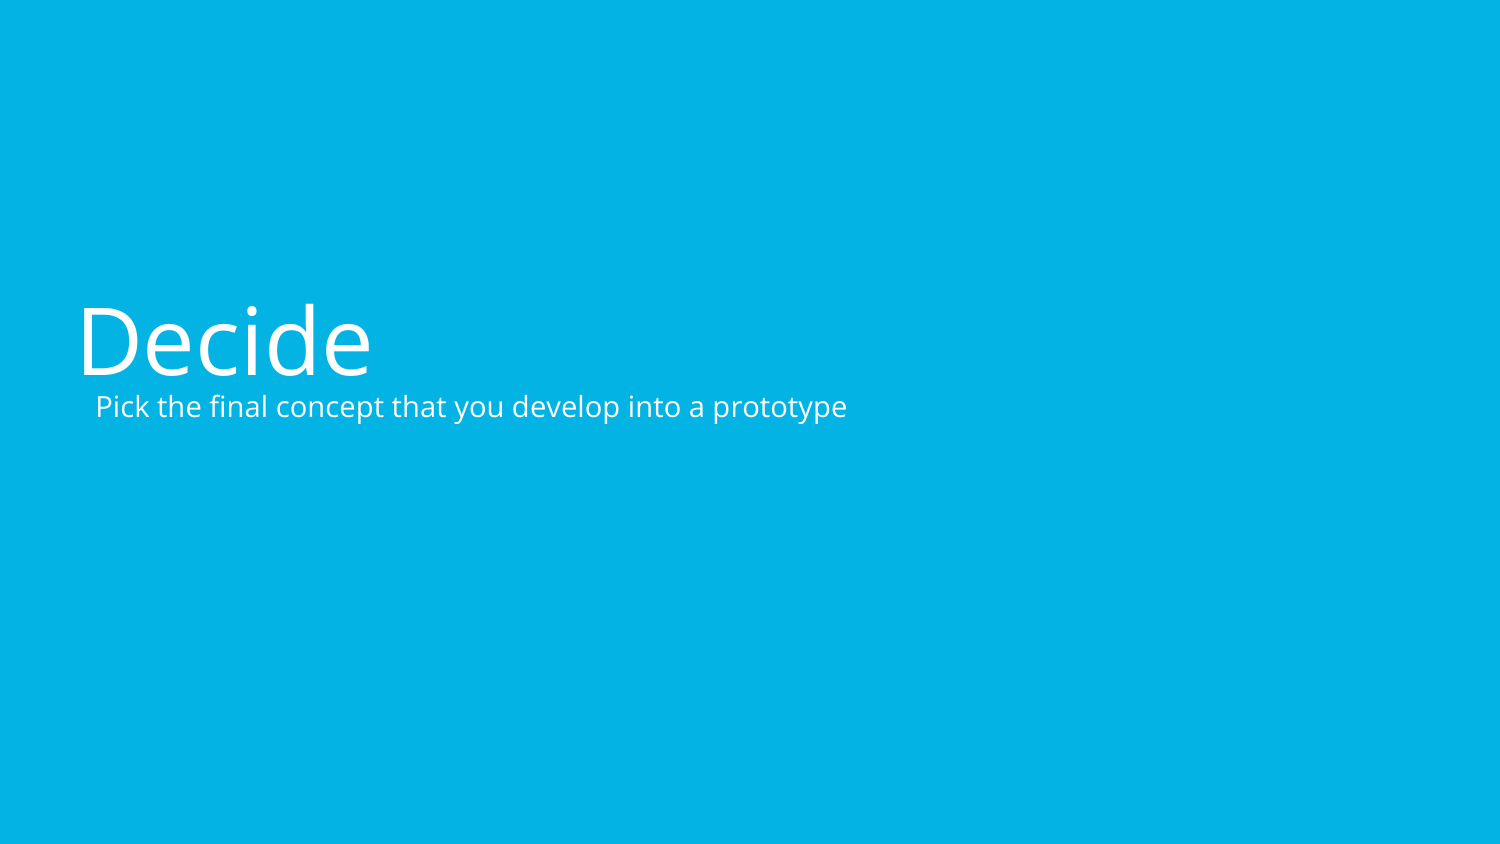

# Decide
Pick the final concept that you develop into a prototype